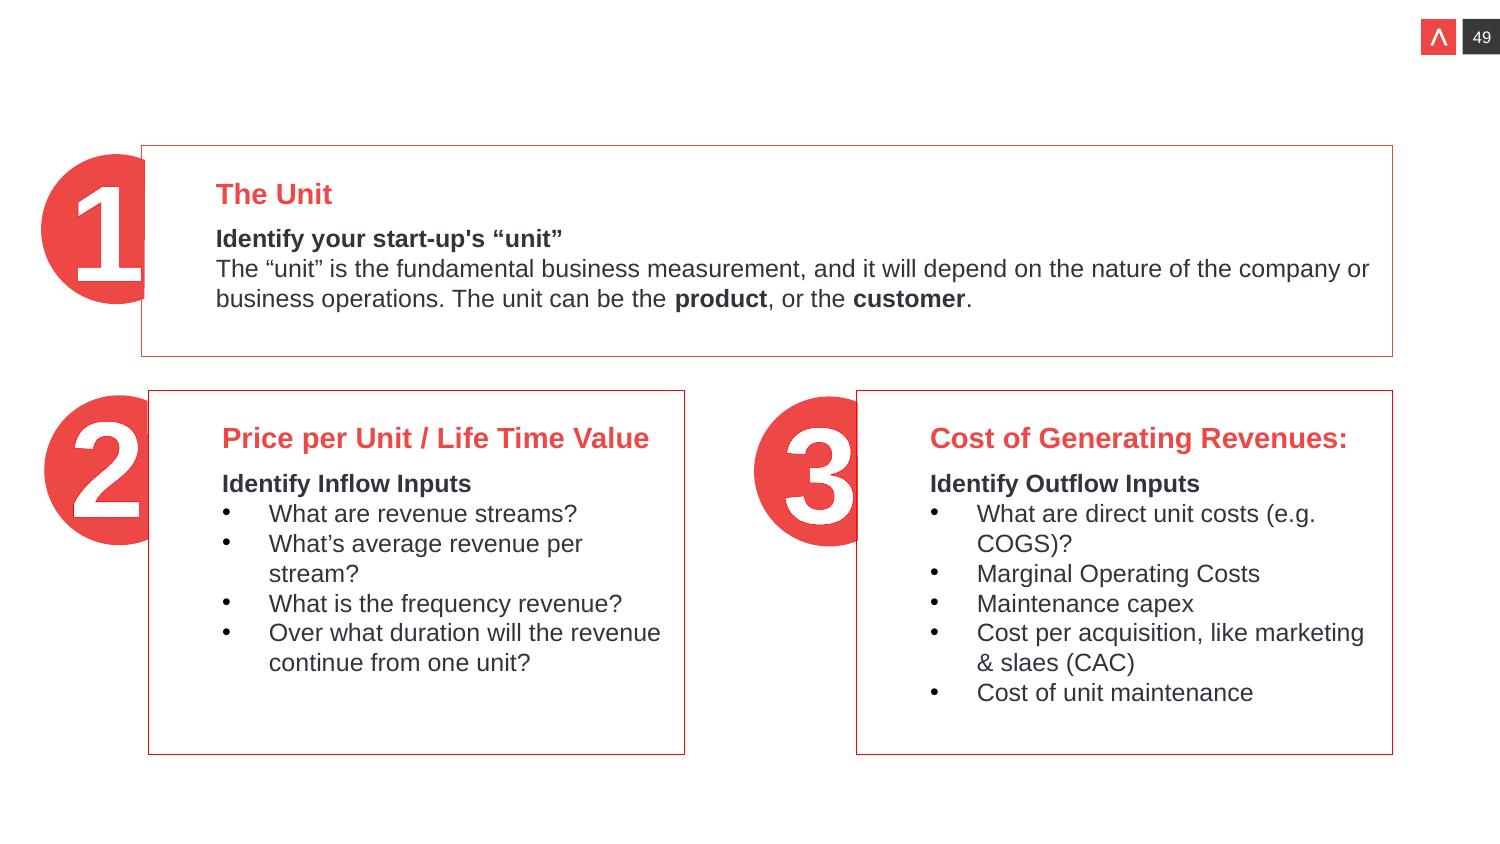

1
The Unit
Identify your start-up's “unit”
The “unit” is the fundamental business measurement, and it will depend on the nature of the company or business operations. The unit can be the product, or the customer.

2
3
Price per Unit / Life Time Value
Identify Inflow Inputs
What are revenue streams?
What’s average revenue per stream?
What is the frequency revenue?
Over what duration will the revenue continue from one unit?
Cost of Generating Revenues:
Identify Outflow Inputs
What are direct unit costs (e.g. COGS)?
Marginal Operating Costs
Maintenance capex
Cost per acquisition, like marketing & slaes (CAC)
Cost of unit maintenance